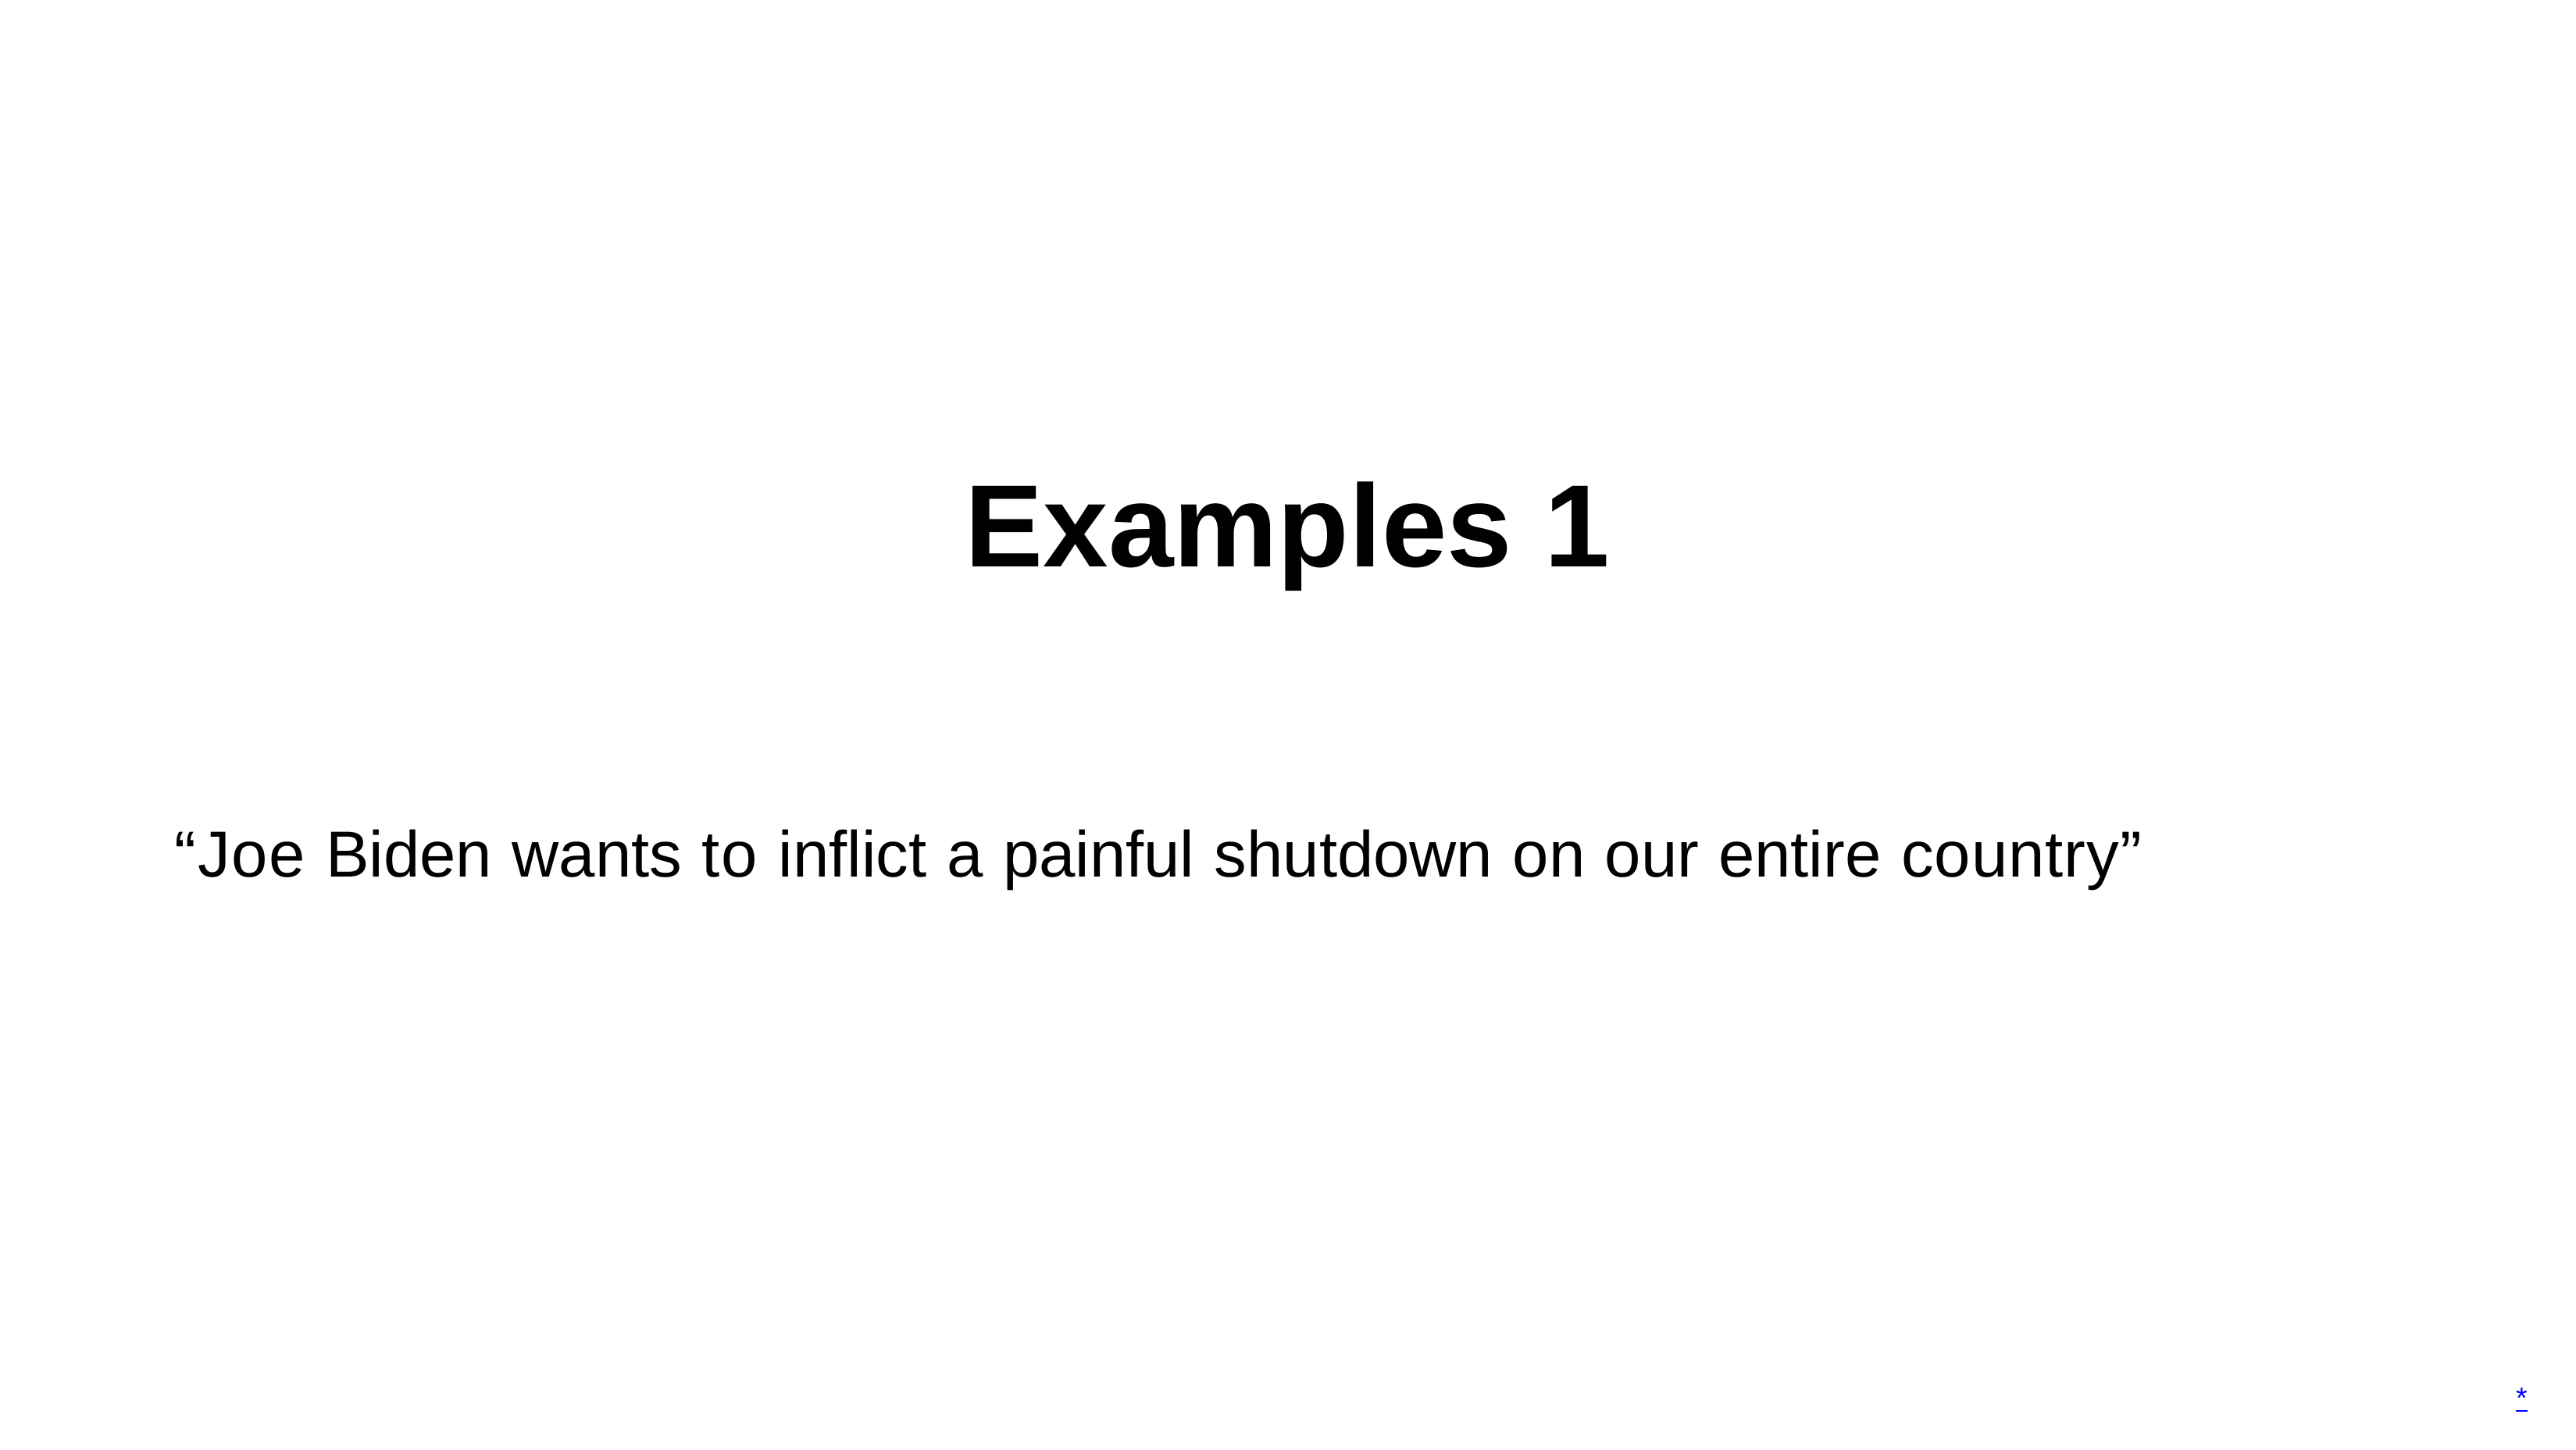

# Examples 1
“Joe Biden wants to inflict a painful shutdown on our entire country”